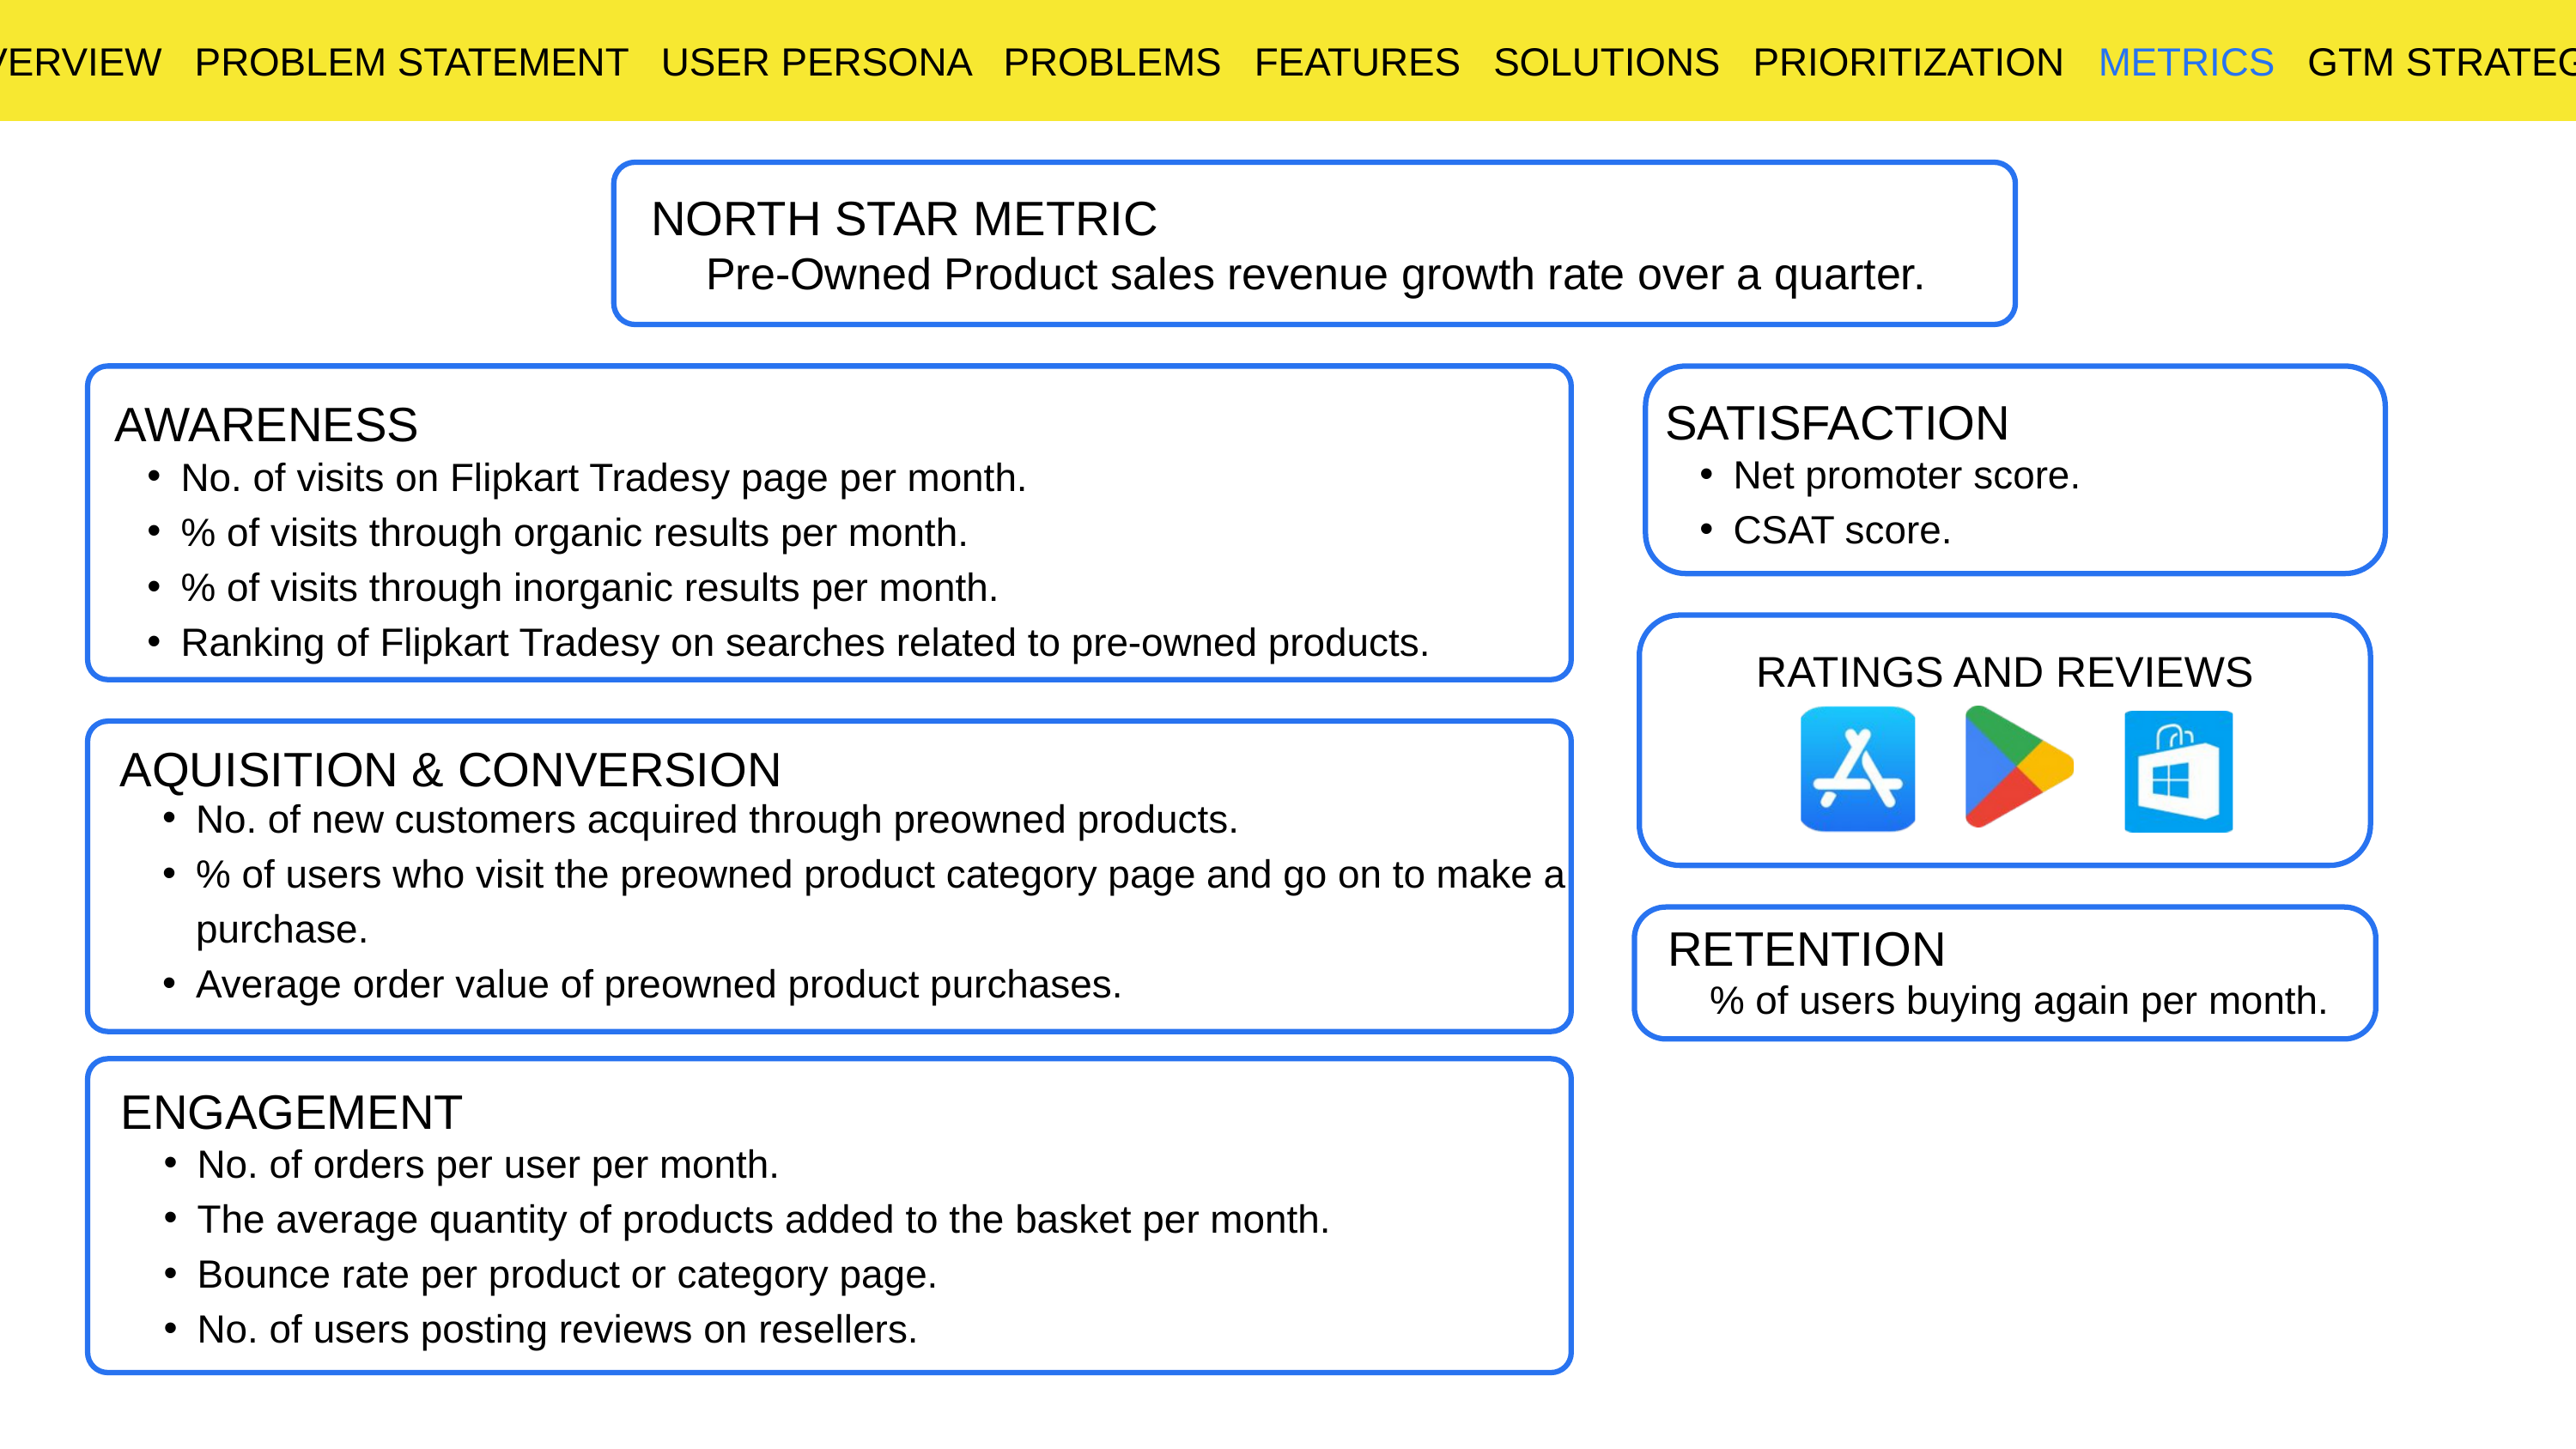

OVERVIEW   PROBLEM STATEMENT   USER PERSONA   PROBLEMS   FEATURES   SOLUTIONS   PRIORITIZATION   METRICS   GTM STRATEGY

NORTH STAR METRIC
Pre-Owned Product sales revenue growth rate over a quarter.

AWARENESS
No. of visits on Flipkart Tradesy page per month.
% of visits through organic results per month.
% of visits through inorganic results per month.
Ranking of Flipkart Tradesy on searches related to pre-owned products.

AQUISITION & CONVERSION

No. of new customers acquired through preowned products.
% of users who visit the preowned product category page and go on to make a purchase.
Average order value of preowned product purchases.

ENGAGEMENT
No. of orders per user per month.
The average quantity of products added to the basket per month.
Bounce rate per product or category page.
No. of users posting reviews on resellers.

SATISFACTION
Net promoter score.
CSAT score.

RATINGS AND REVIEWS

RETENTION
% of users buying again per month.